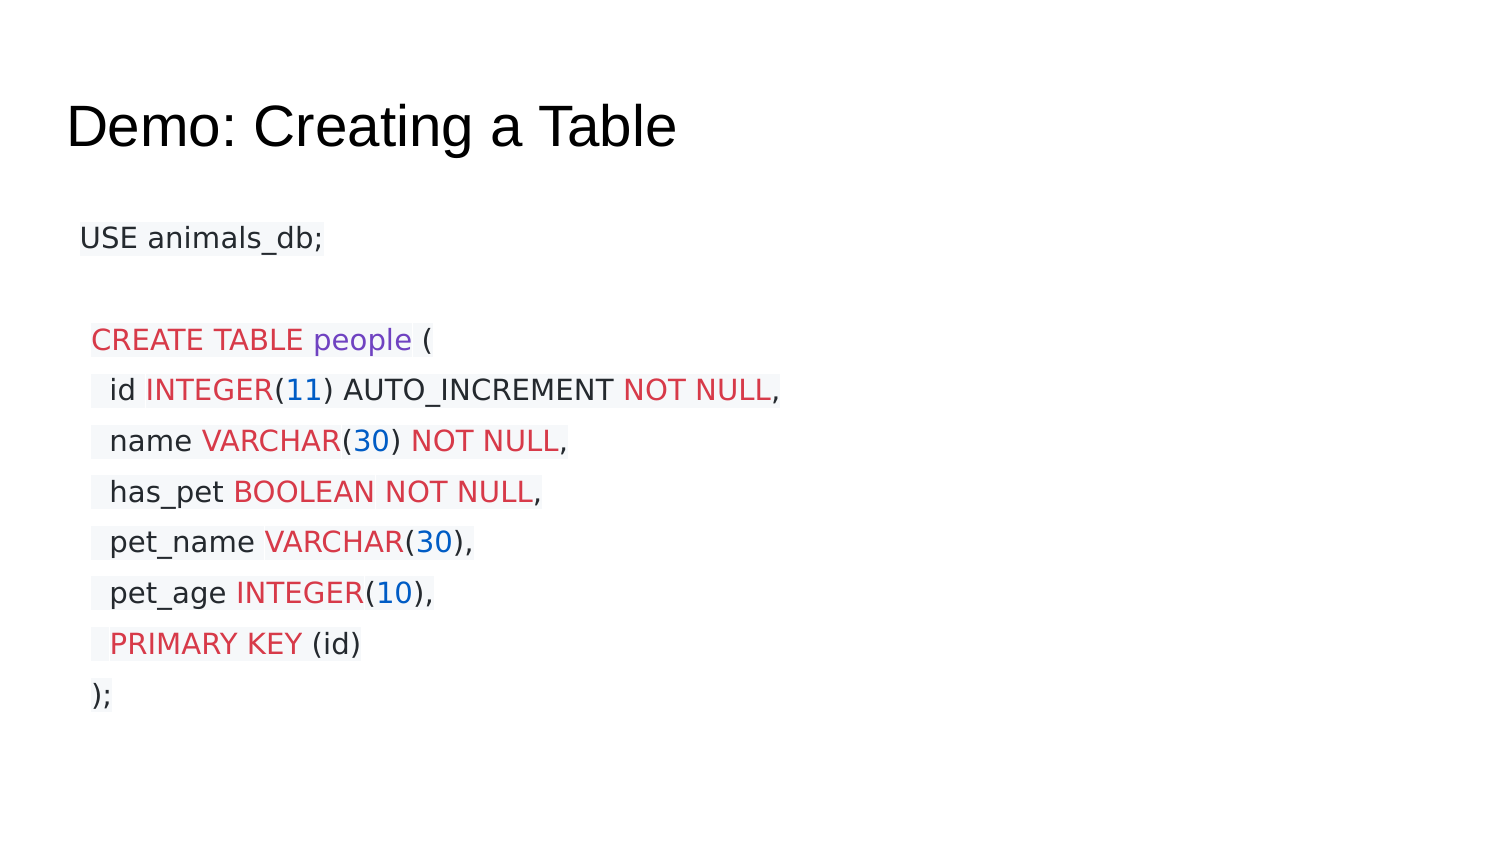

# Demo: Creating a Table
USE animals_db;
CREATE TABLE people (
  id INTEGER(11) AUTO_INCREMENT NOT NULL,
  name VARCHAR(30) NOT NULL,
  has_pet BOOLEAN NOT NULL,
  pet_name VARCHAR(30),
  pet_age INTEGER(10),
  PRIMARY KEY (id)
);